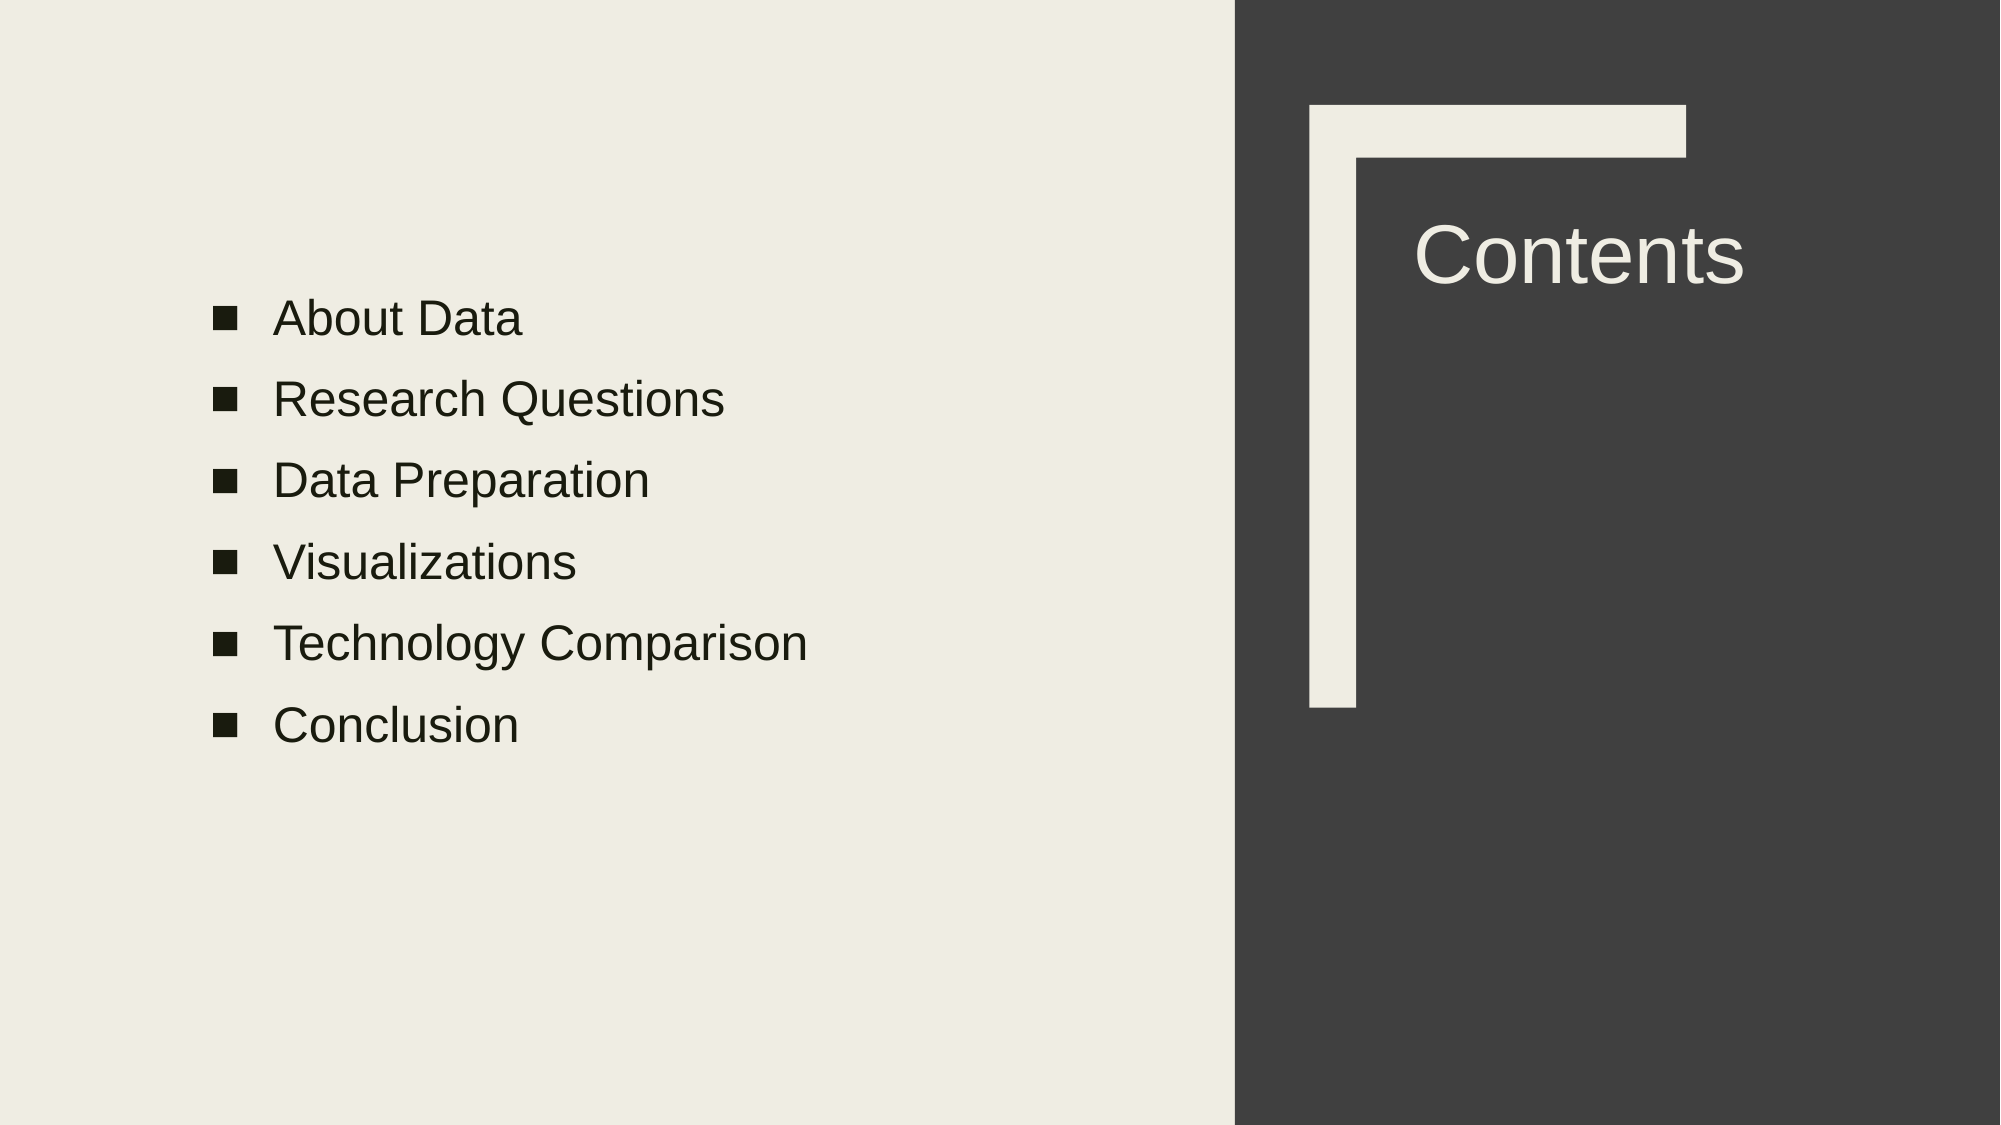

About Data
Research Questions
Data Preparation
Visualizations
Technology Comparison
Conclusion

# Contents